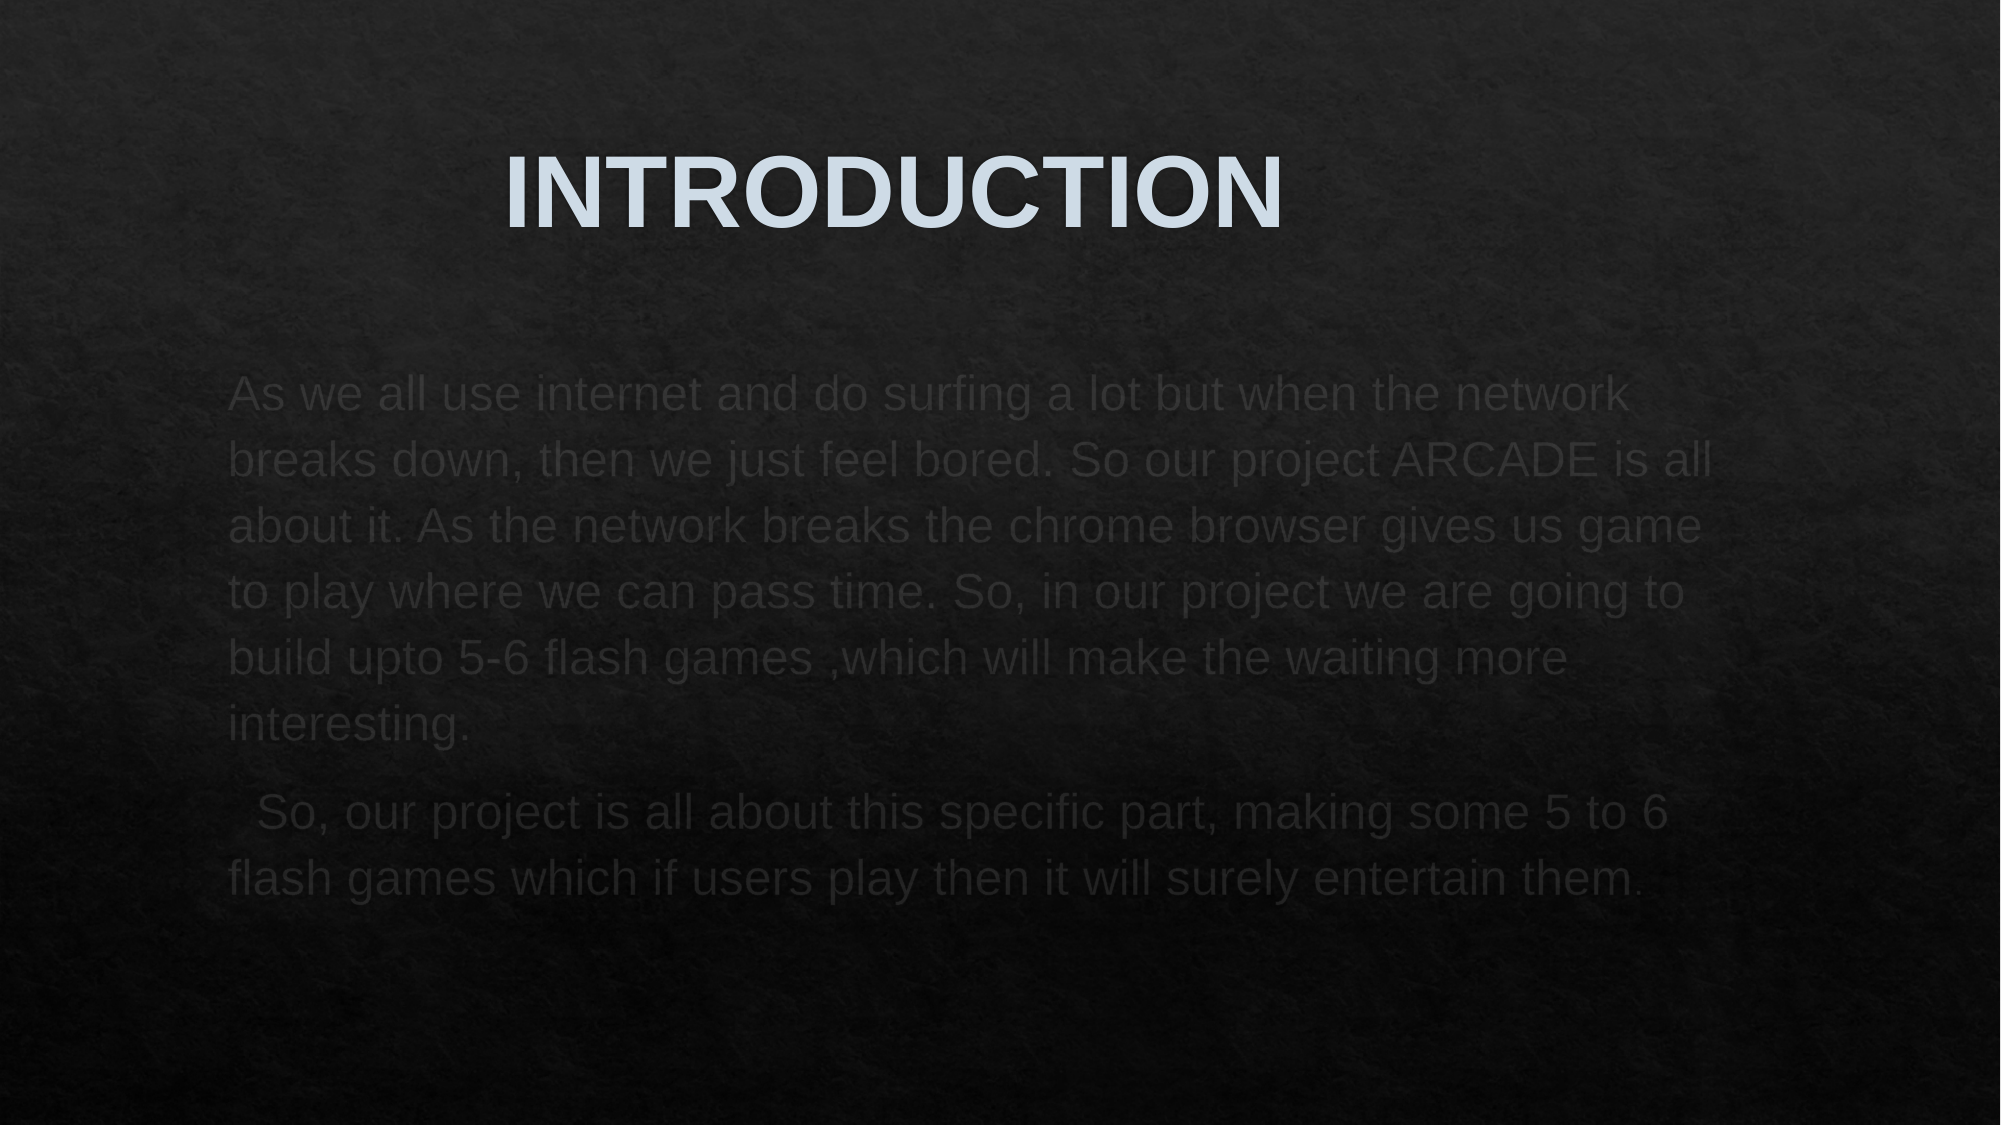

# INTRODUCTION
As we all use internet and do surfing a lot but when the network breaks down, then we just feel bored. So our project ARCADE is all about it. As the network breaks the chrome browser gives us game to play where we can pass time. So, in our project we are going to build upto 5-6 flash games ,which will make the waiting more interesting.
  So, our project is all about this specific part, making some 5 to 6 flash games which if users play then it will surely entertain them.